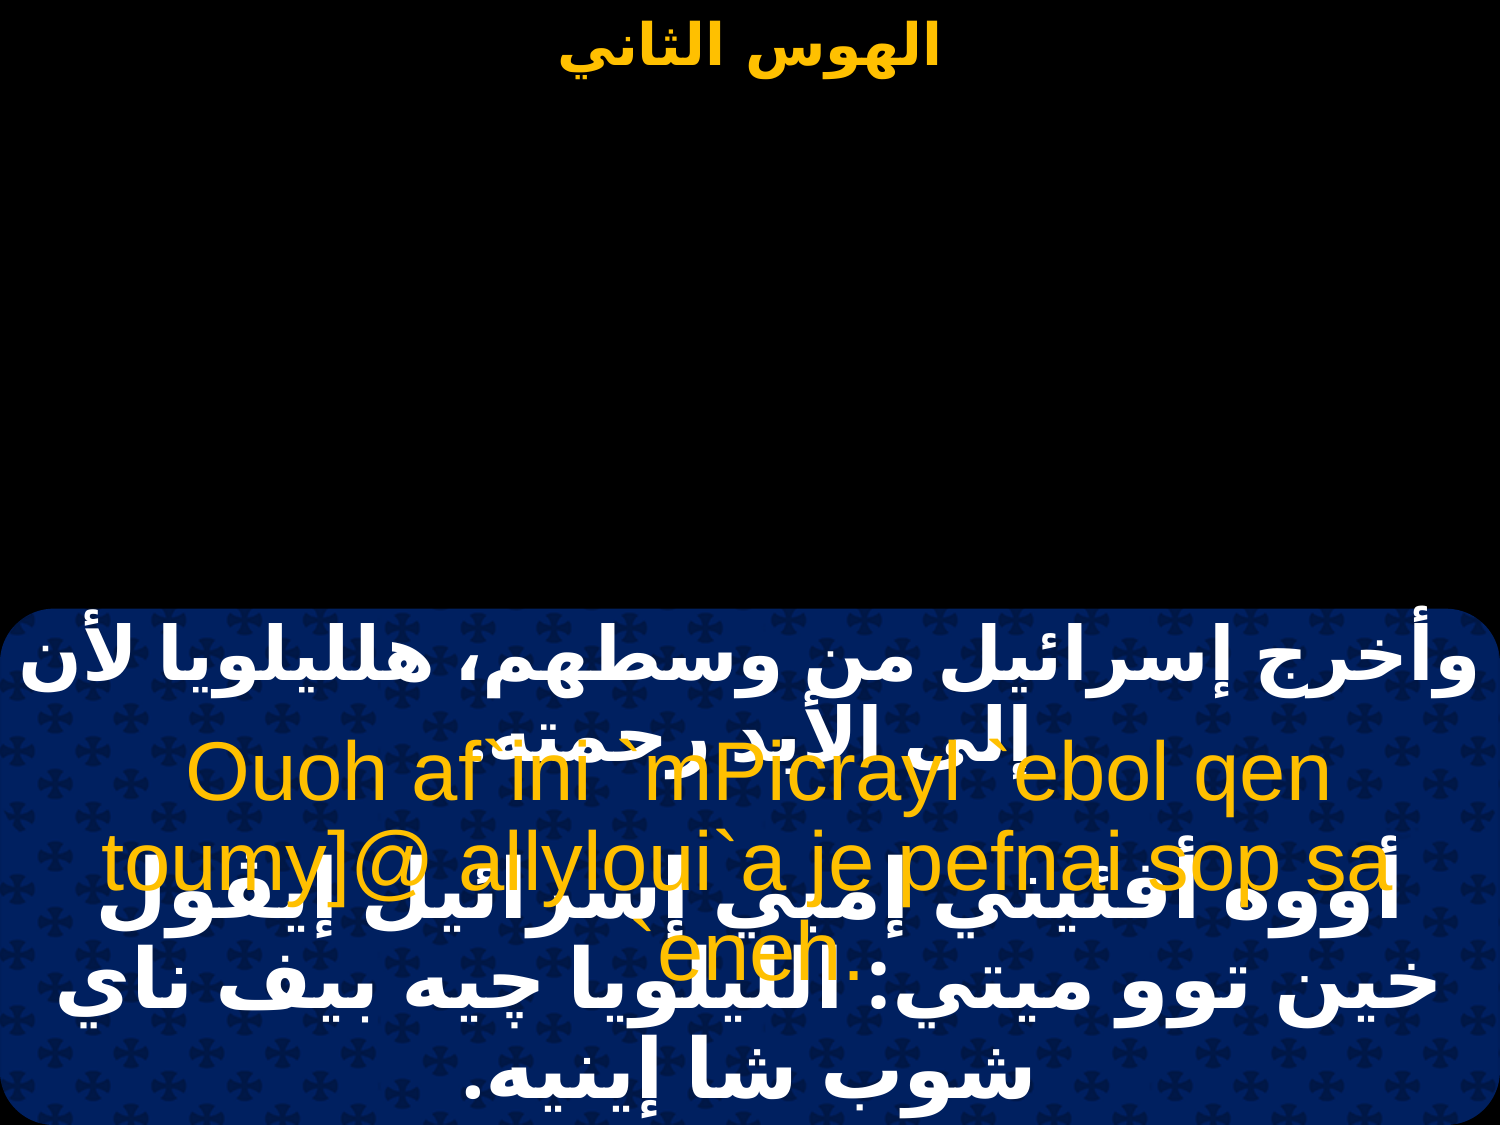

#
وأخرج إسرائيل من وسطهم، هلليلويا لأن إلى الأبد رحمته.
 Ouoh af`ini `mPicrayl `ebol qen toumy]@ allyloui`a je pefnai sop sa `eneh.
أووه أفئيني إمبي إسرائيل إيڤول خين توو ميتي: الليلويا چيه بيف ناي شوب شا إينيه.